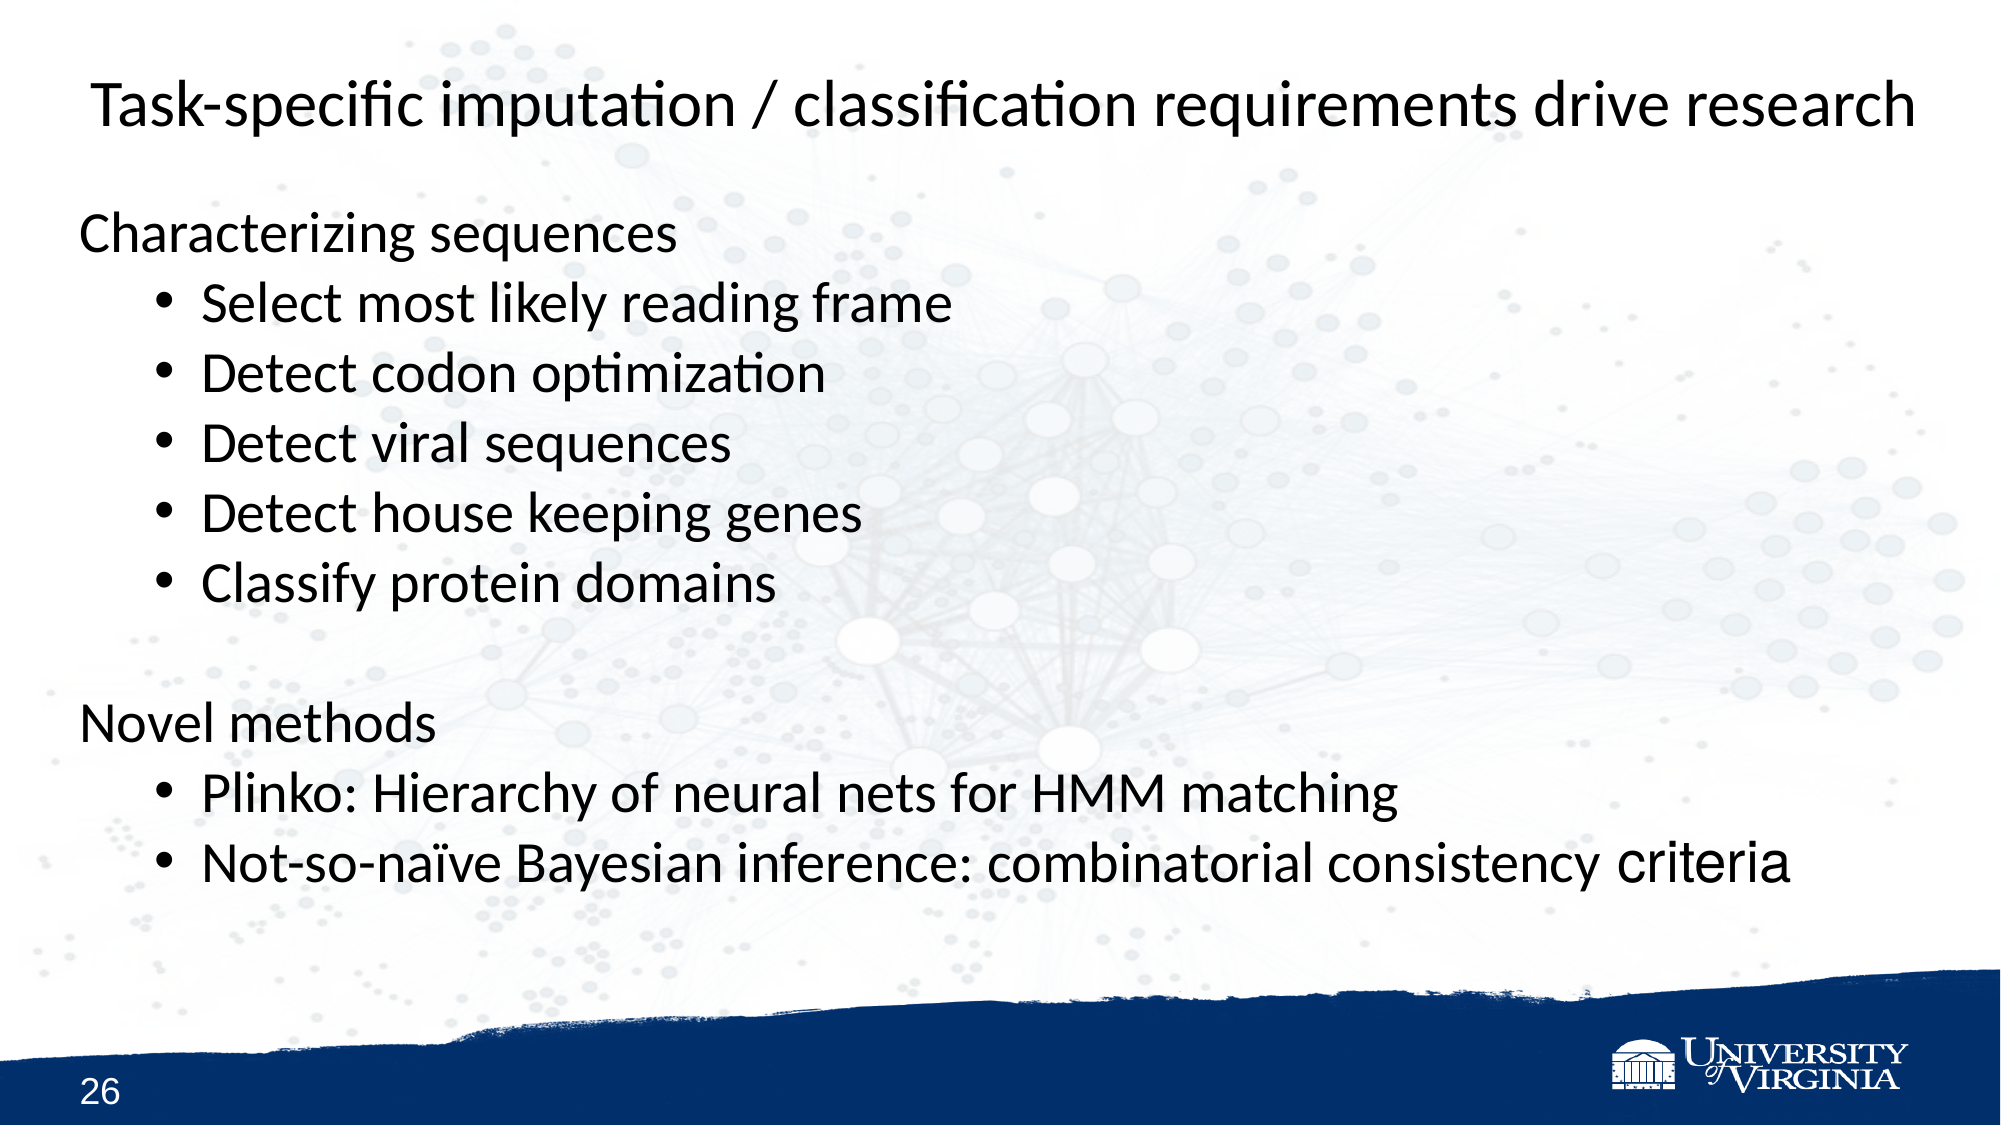

Task-specific imputation / classification requirements drive research
Characterizing sequences
Select most likely reading frame
Detect codon optimization
Detect viral sequences
Detect house keeping genes
Classify protein domains

Novel methods
Plinko: Hierarchy of neural nets for HMM matching
Not-so-naïve Bayesian inference: combinatorial consistency criteria
26